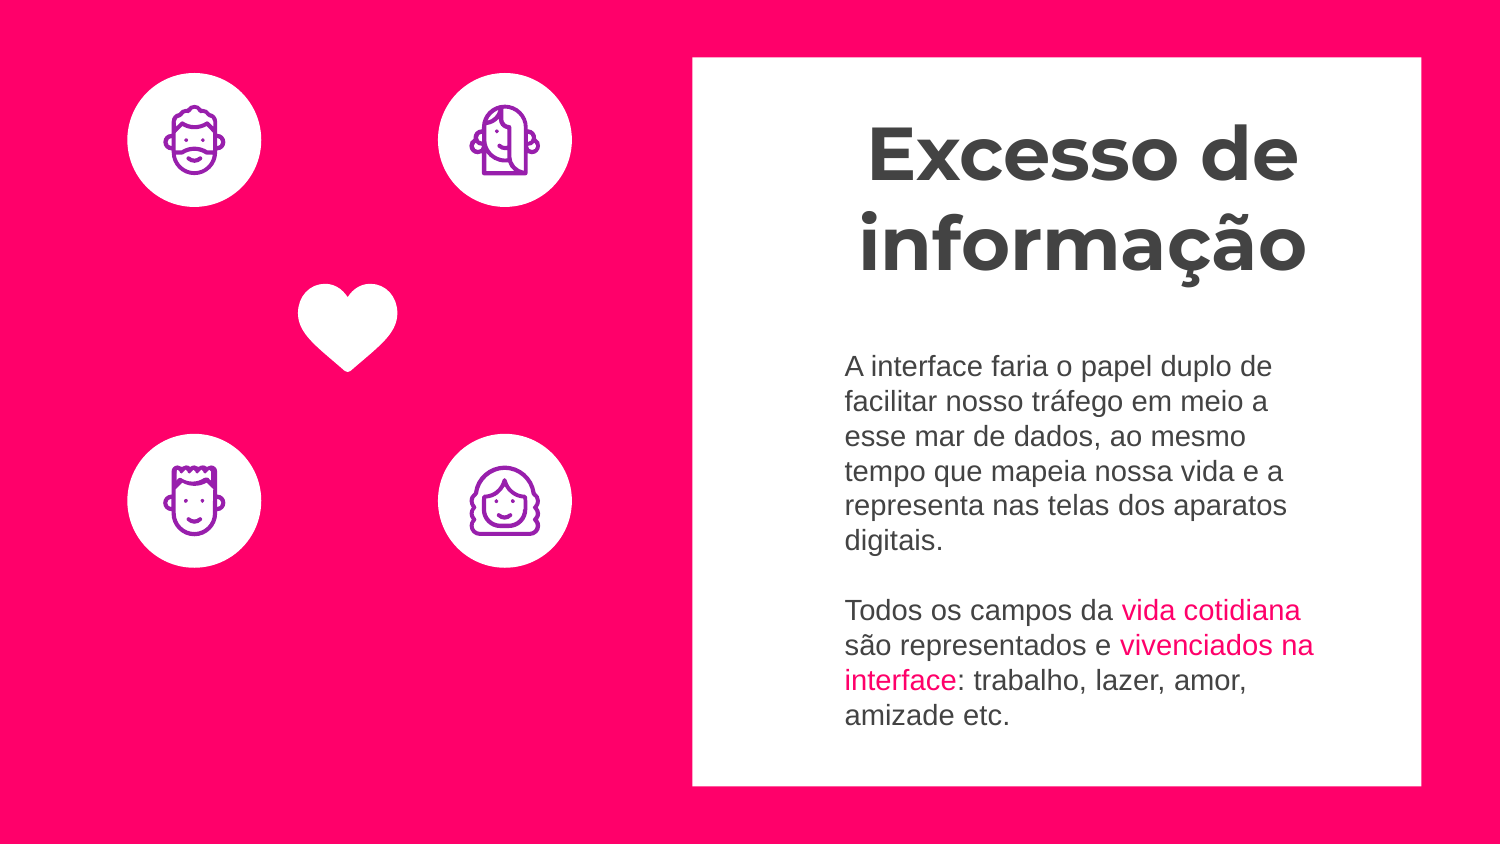

# Excesso de informação

A interface faria o papel duplo de facilitar nosso tráfego em meio a esse mar de dados, ao mesmo tempo que mapeia nossa vida e a representa nas telas dos aparatos digitais.

Todos os campos da vida cotidiana são representados e vivenciados na interface: trabalho, lazer, amor, amizade etc.